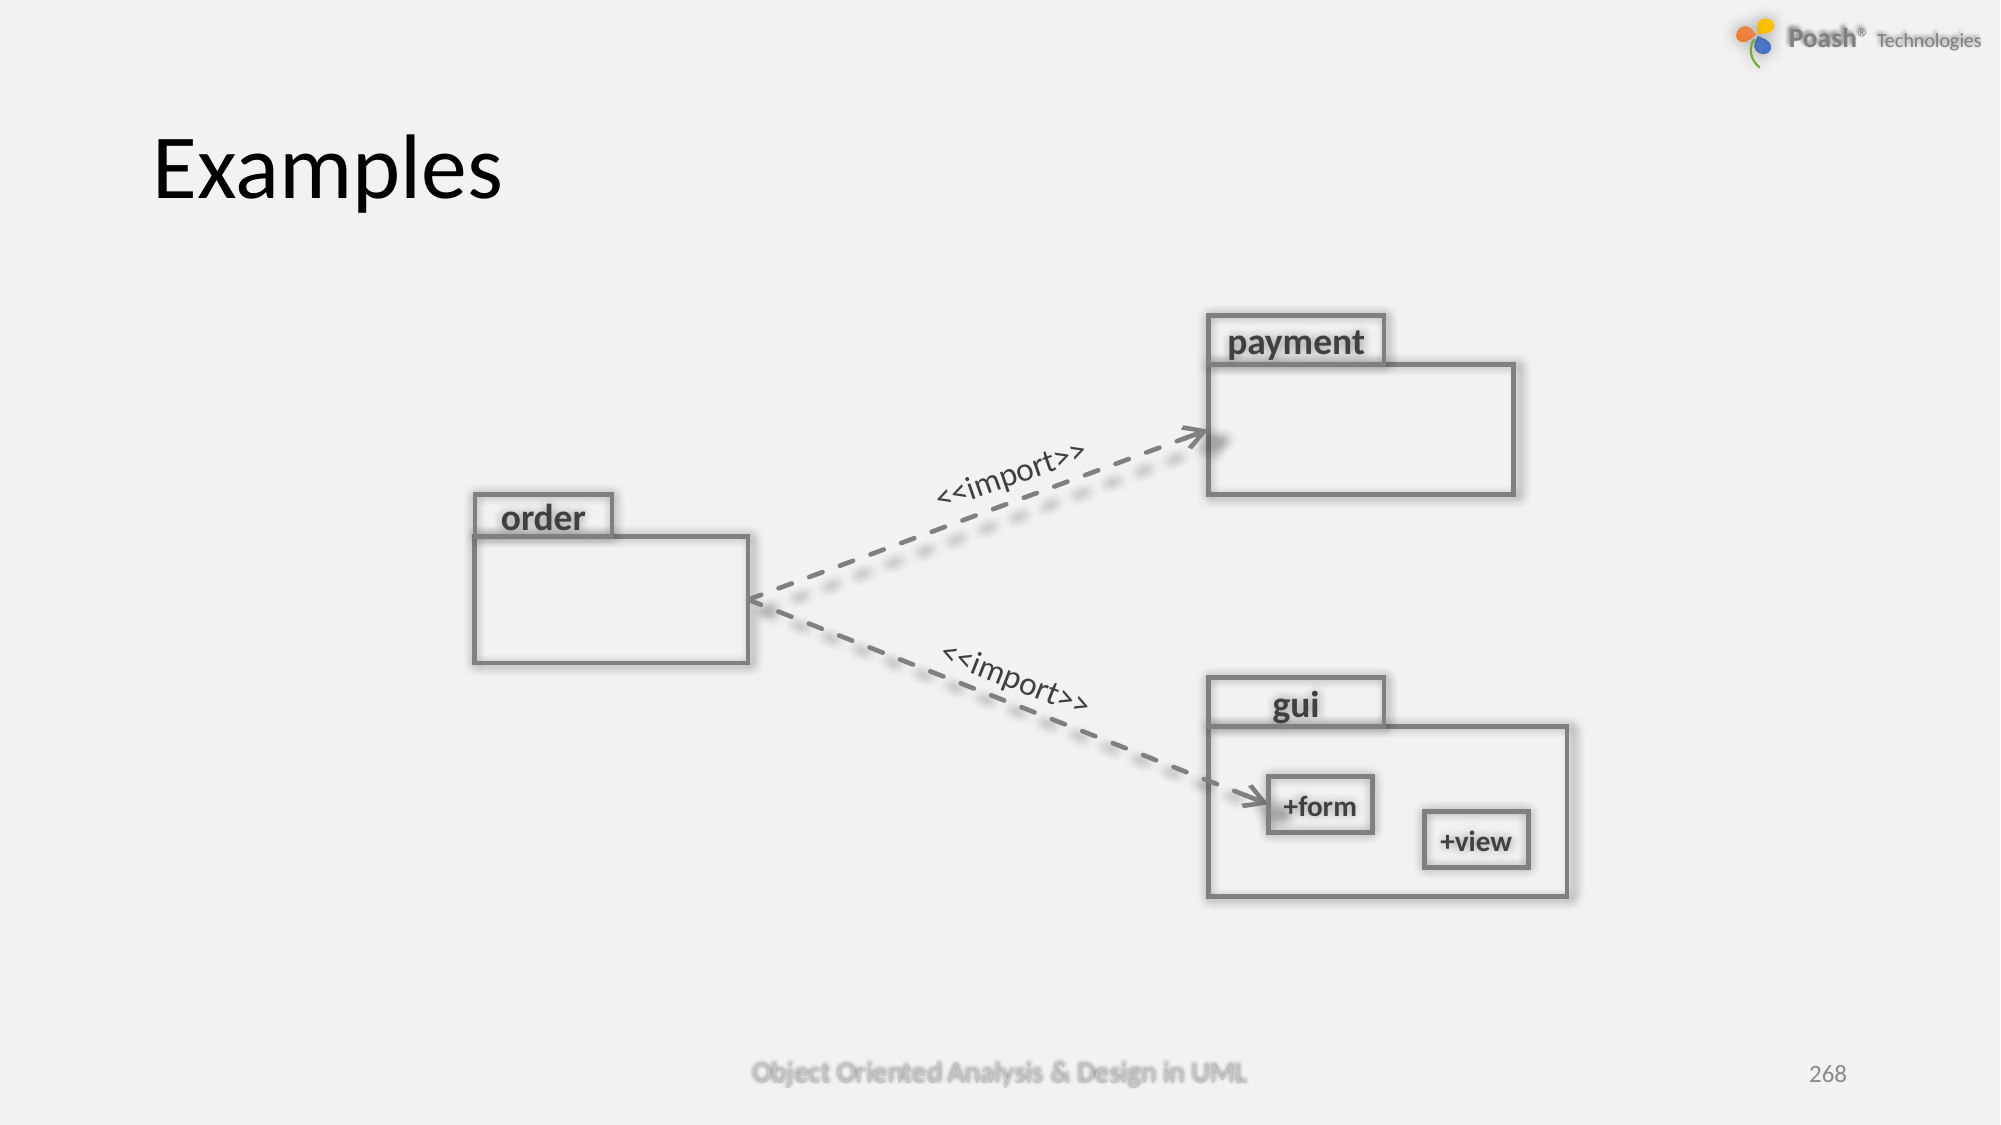

# Examples
payment

<<import>>
order

<<import>>
gui

+form
+view
Object Oriented Analysis & Design in UML
268